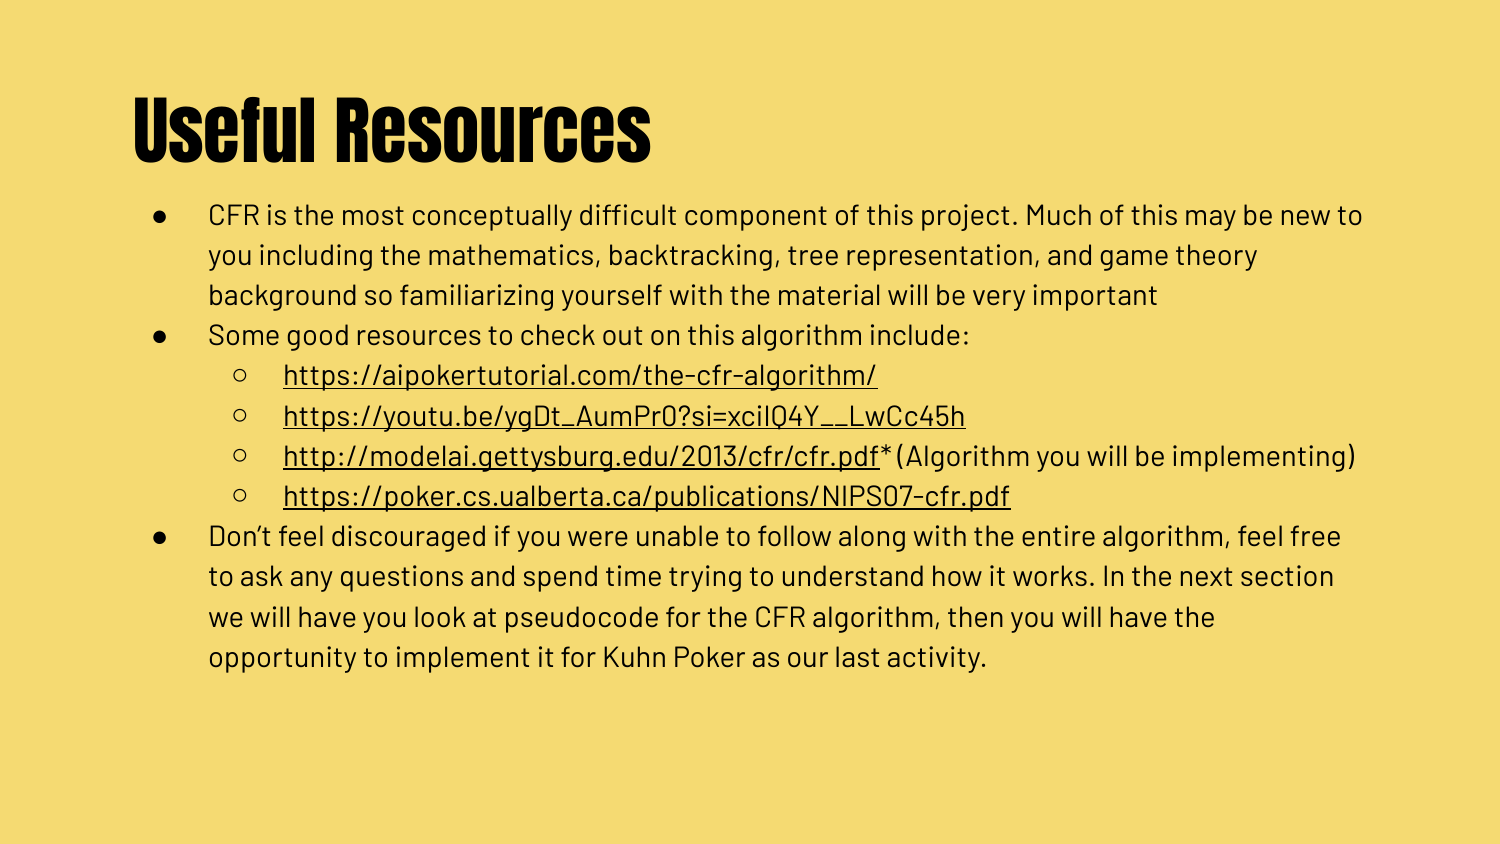

# Useful Resources
CFR is the most conceptually difficult component of this project. Much of this may be new to you including the mathematics, backtracking, tree representation, and game theory background so familiarizing yourself with the material will be very important
Some good resources to check out on this algorithm include:
https://aipokertutorial.com/the-cfr-algorithm/
https://youtu.be/ygDt_AumPr0?si=xciIQ4Y__LwCc45h
http://modelai.gettysburg.edu/2013/cfr/cfr.pdf* (Algorithm you will be implementing)
https://poker.cs.ualberta.ca/publications/NIPS07-cfr.pdf
Don’t feel discouraged if you were unable to follow along with the entire algorithm, feel free to ask any questions and spend time trying to understand how it works. In the next section we will have you look at pseudocode for the CFR algorithm, then you will have the opportunity to implement it for Kuhn Poker as our last activity.